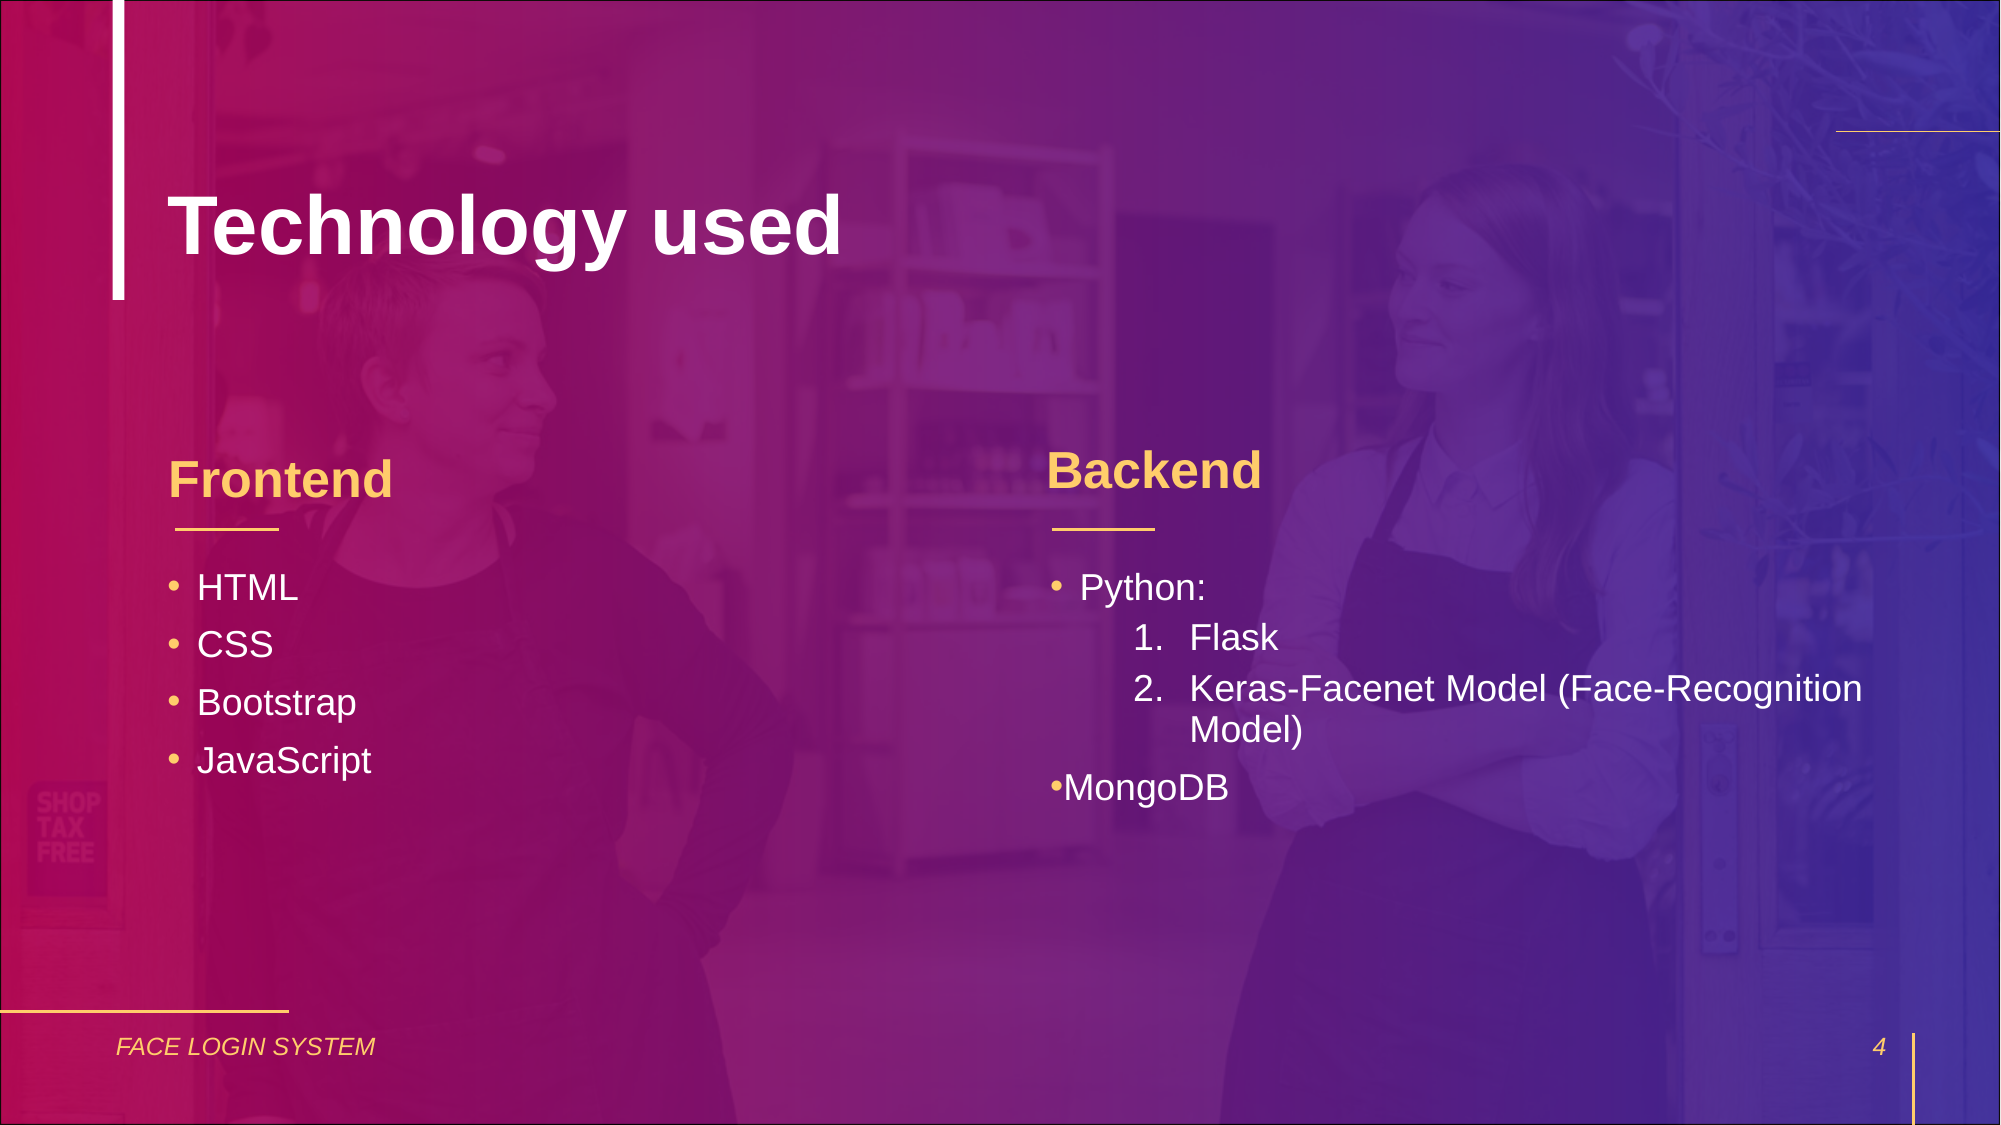

# Technology used
Backend
Frontend
HTML
CSS
Bootstrap
JavaScript
Python:
Flask
Keras-Facenet Model (Face-Recognition Model)
MongoDB

FACE LOGIN SYSTEM
4